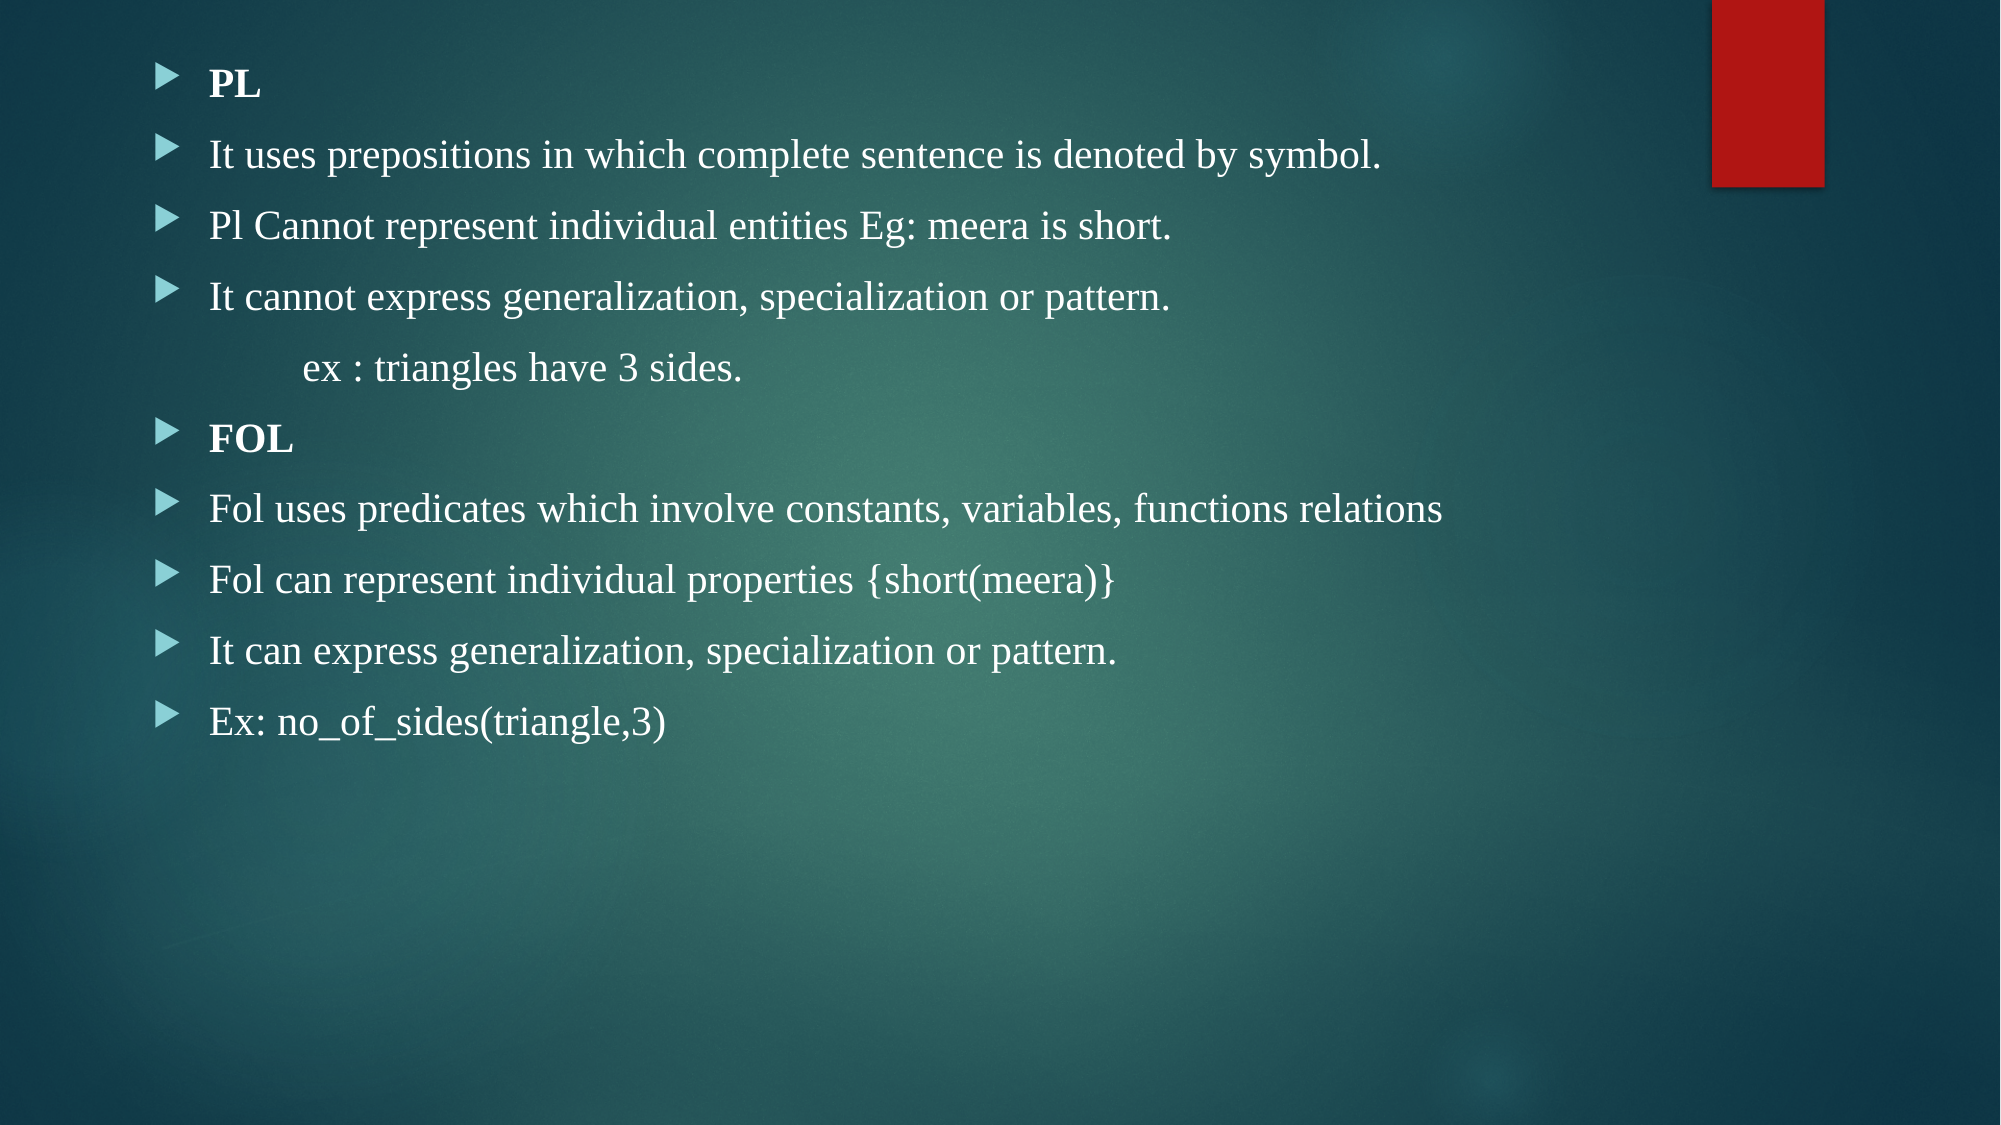

PL
It uses prepositions in which complete sentence is denoted by symbol.
Pl Cannot represent individual entities Eg: meera is short.
It cannot express generalization, specialization or pattern.
	ex : triangles have 3 sides.
FOL
Fol uses predicates which involve constants, variables, functions relations
Fol can represent individual properties {short(meera)}
It can express generalization, specialization or pattern.
Ex: no_of_sides(triangle,3)